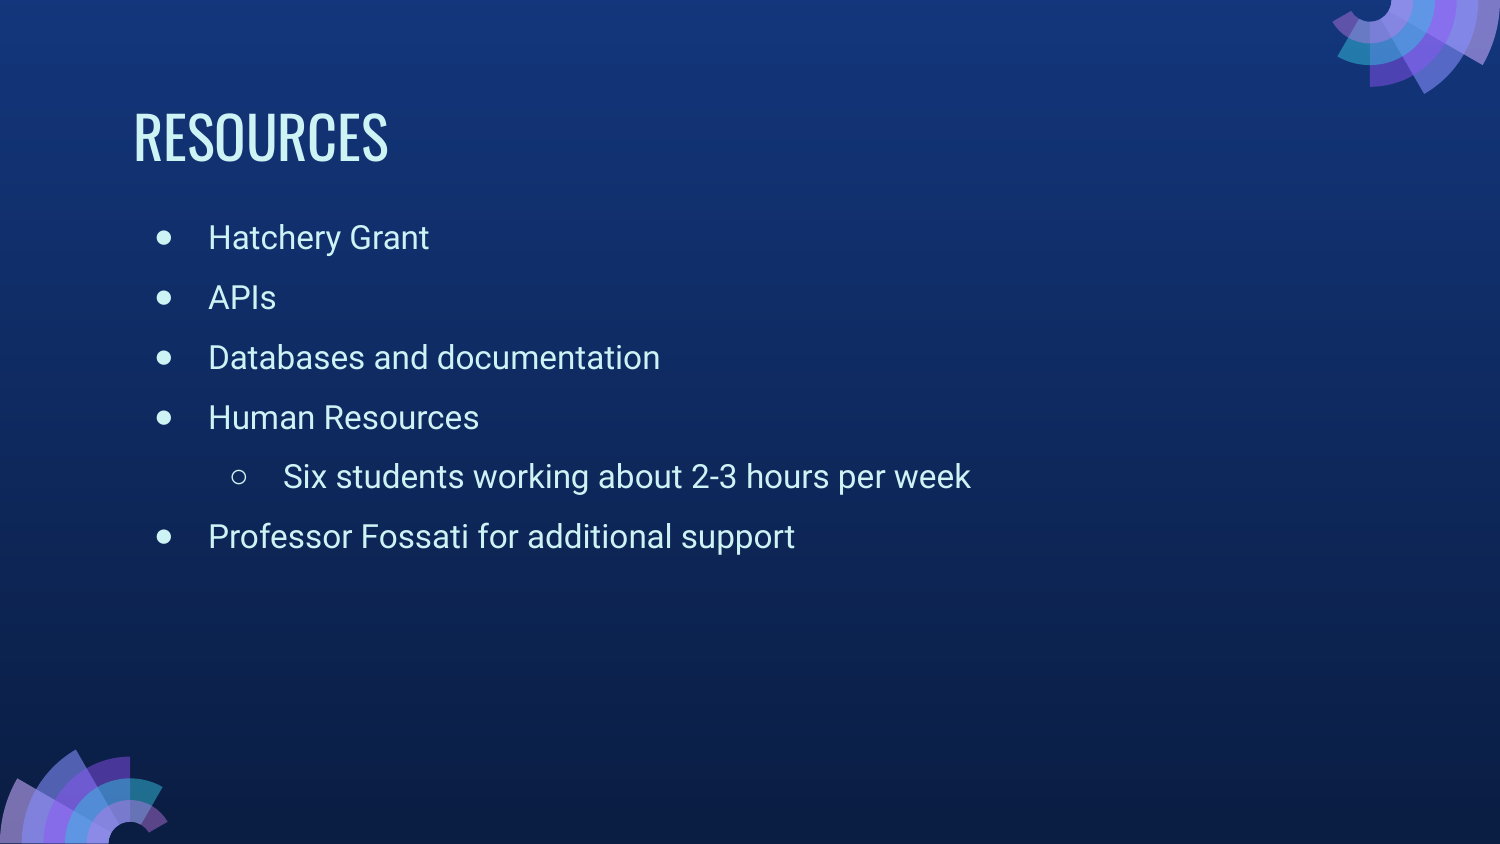

# RESOURCES
Hatchery Grant
APIs
Databases and documentation
Human Resources
Six students working about 2-3 hours per week
Professor Fossati for additional support